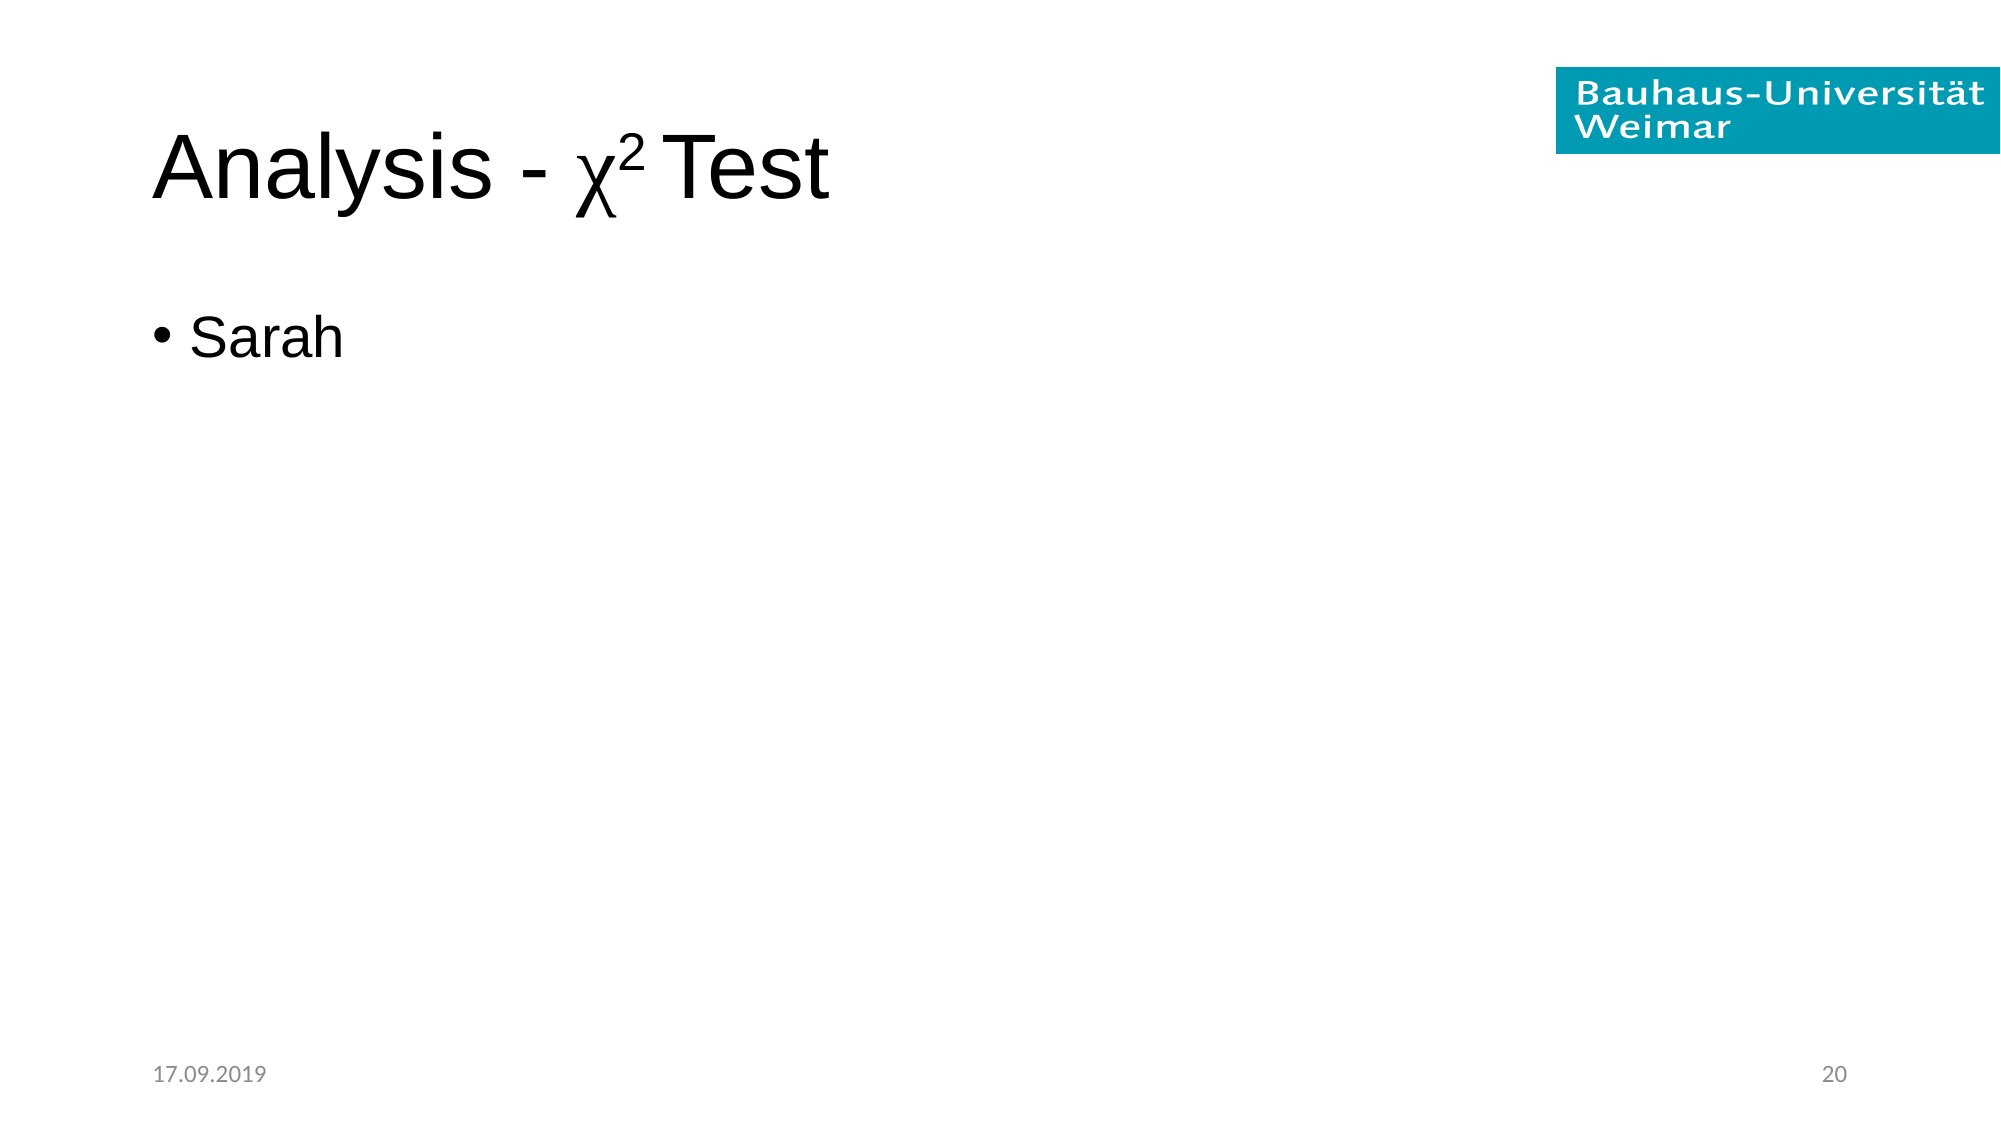

# Analysis - χ2 Test
Sarah
17.09.2019

20